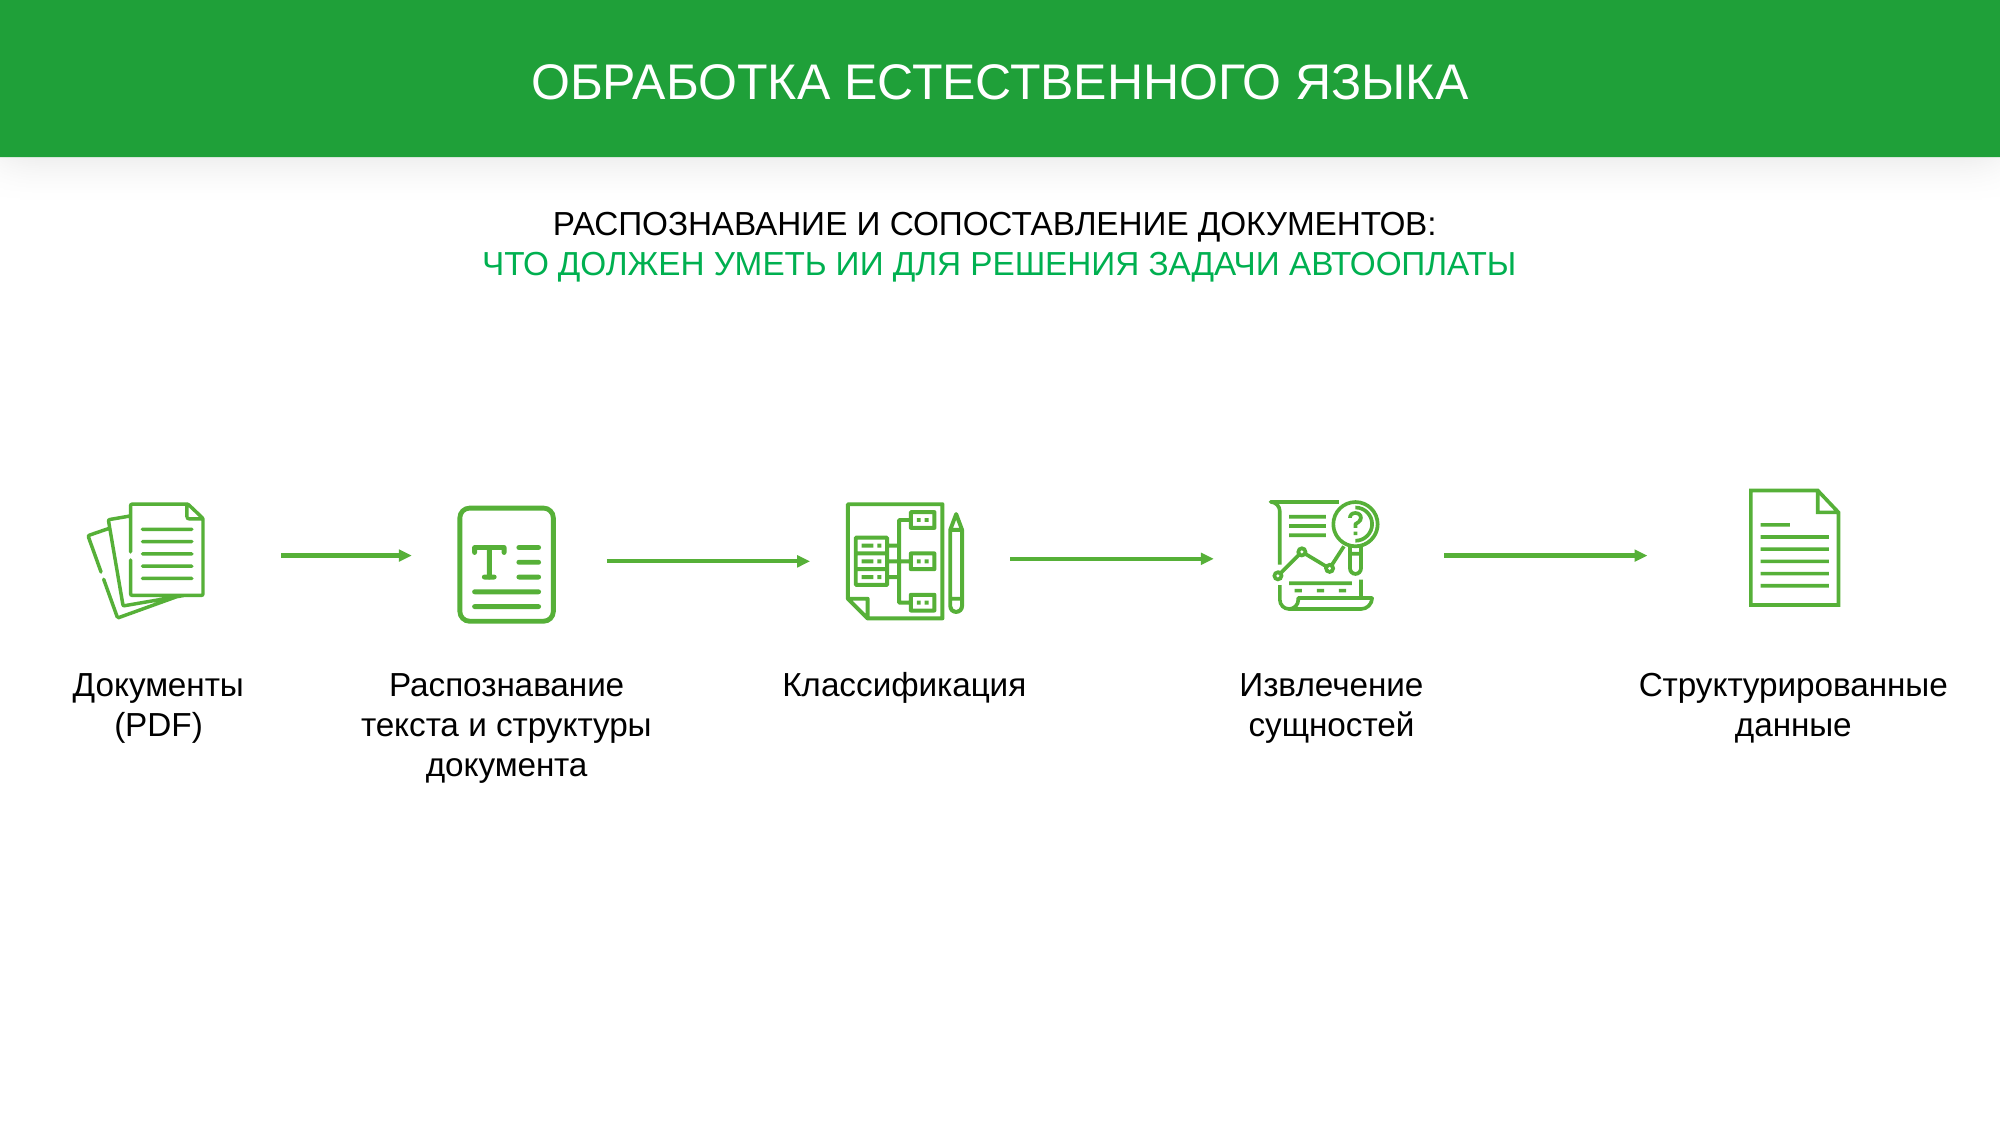

ОБРАБОТКА ЕСТЕСТВЕННОГО ЯЗЫКА
РАСПОЗНАВАНИЕ И СОПОСТАВЛЕНИЕ ДОКУМЕНТОВ:
ЧТО ДОЛЖЕН УМЕТЬ ИИ ДЛЯ РЕШЕНИЯ ЗАДАЧИ АВТООПЛАТЫ

Документы
(PDF)
Распознавание текста и структуры документа
Классификация
Извлечение сущностей
Структурированные данные